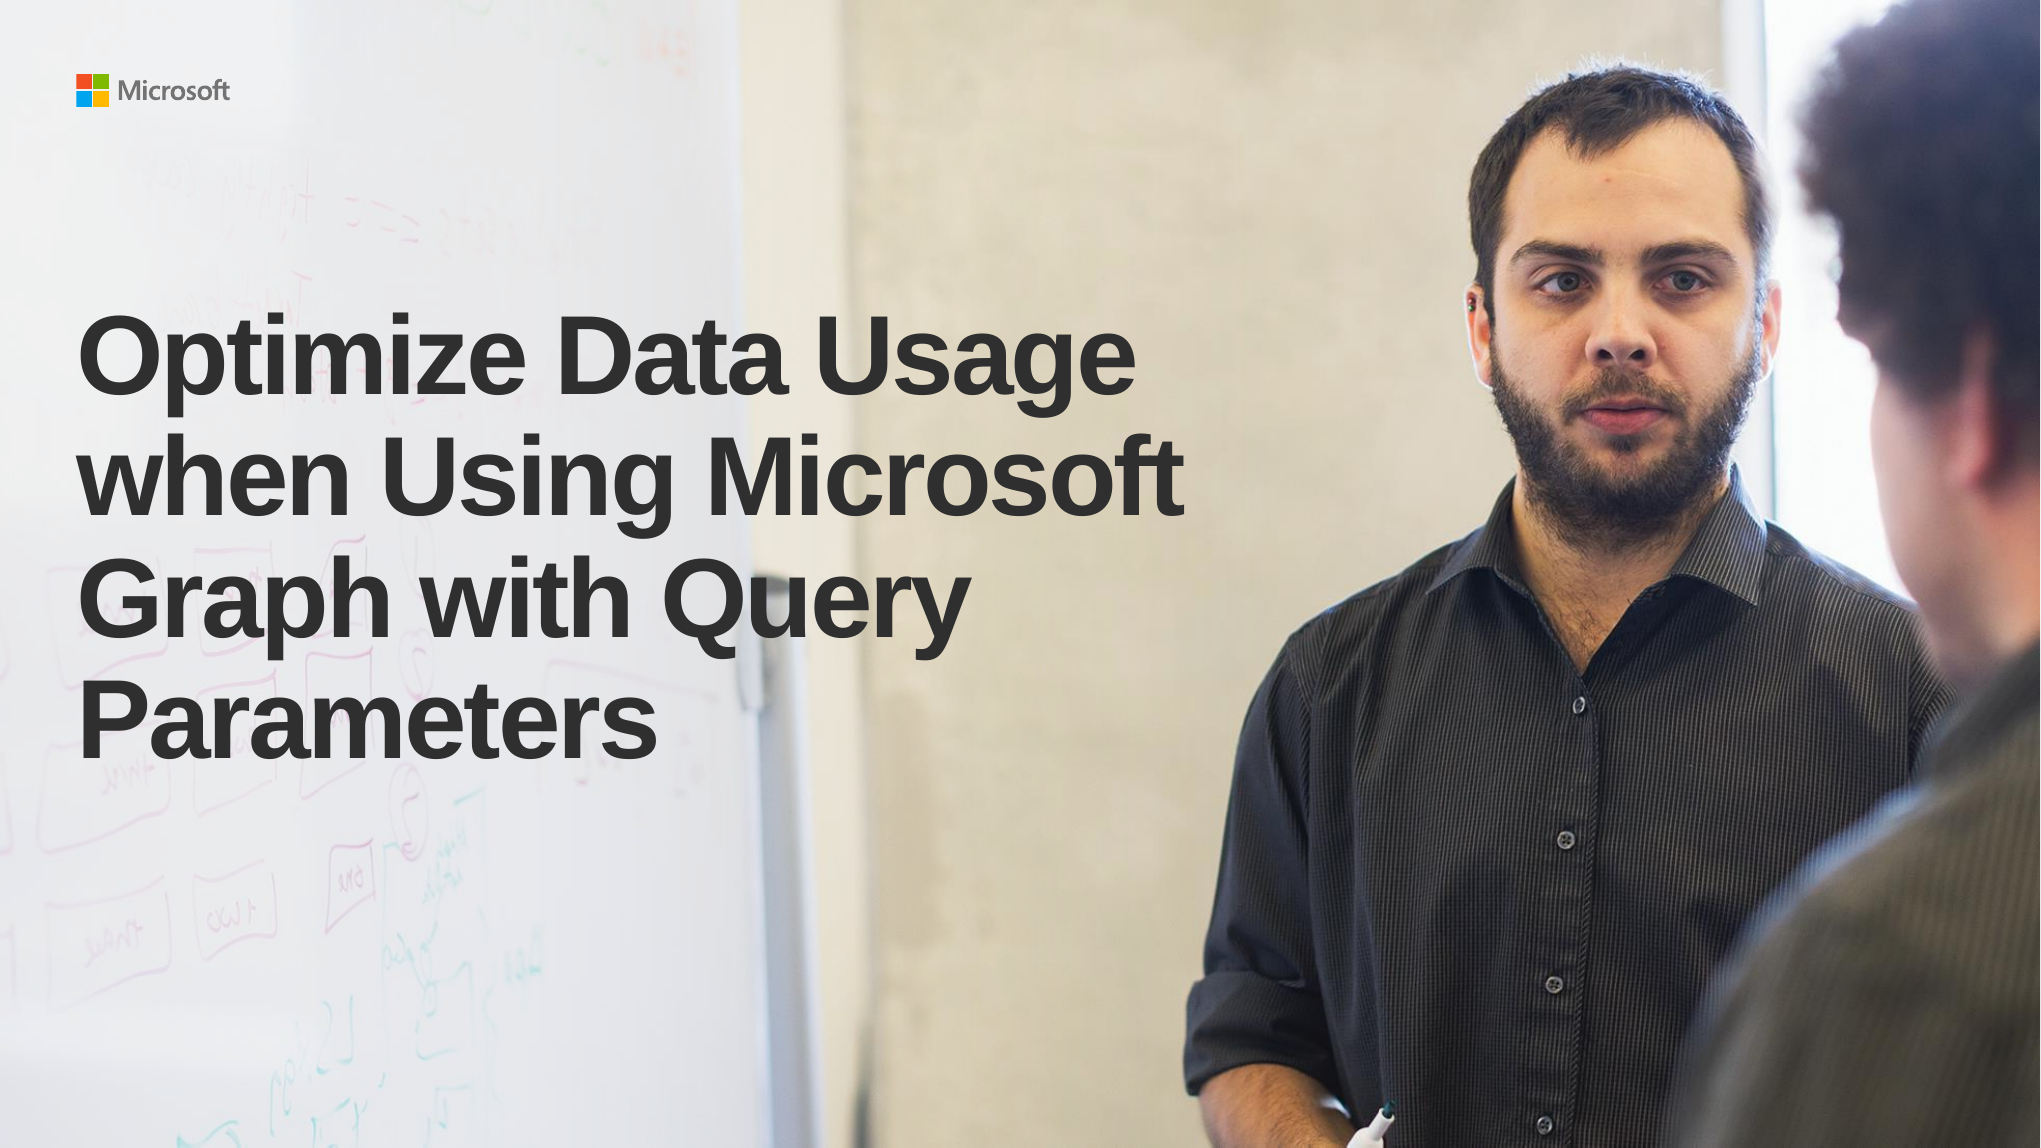

# Optimize Data Usage when Using Microsoft Graph with Query Parameters